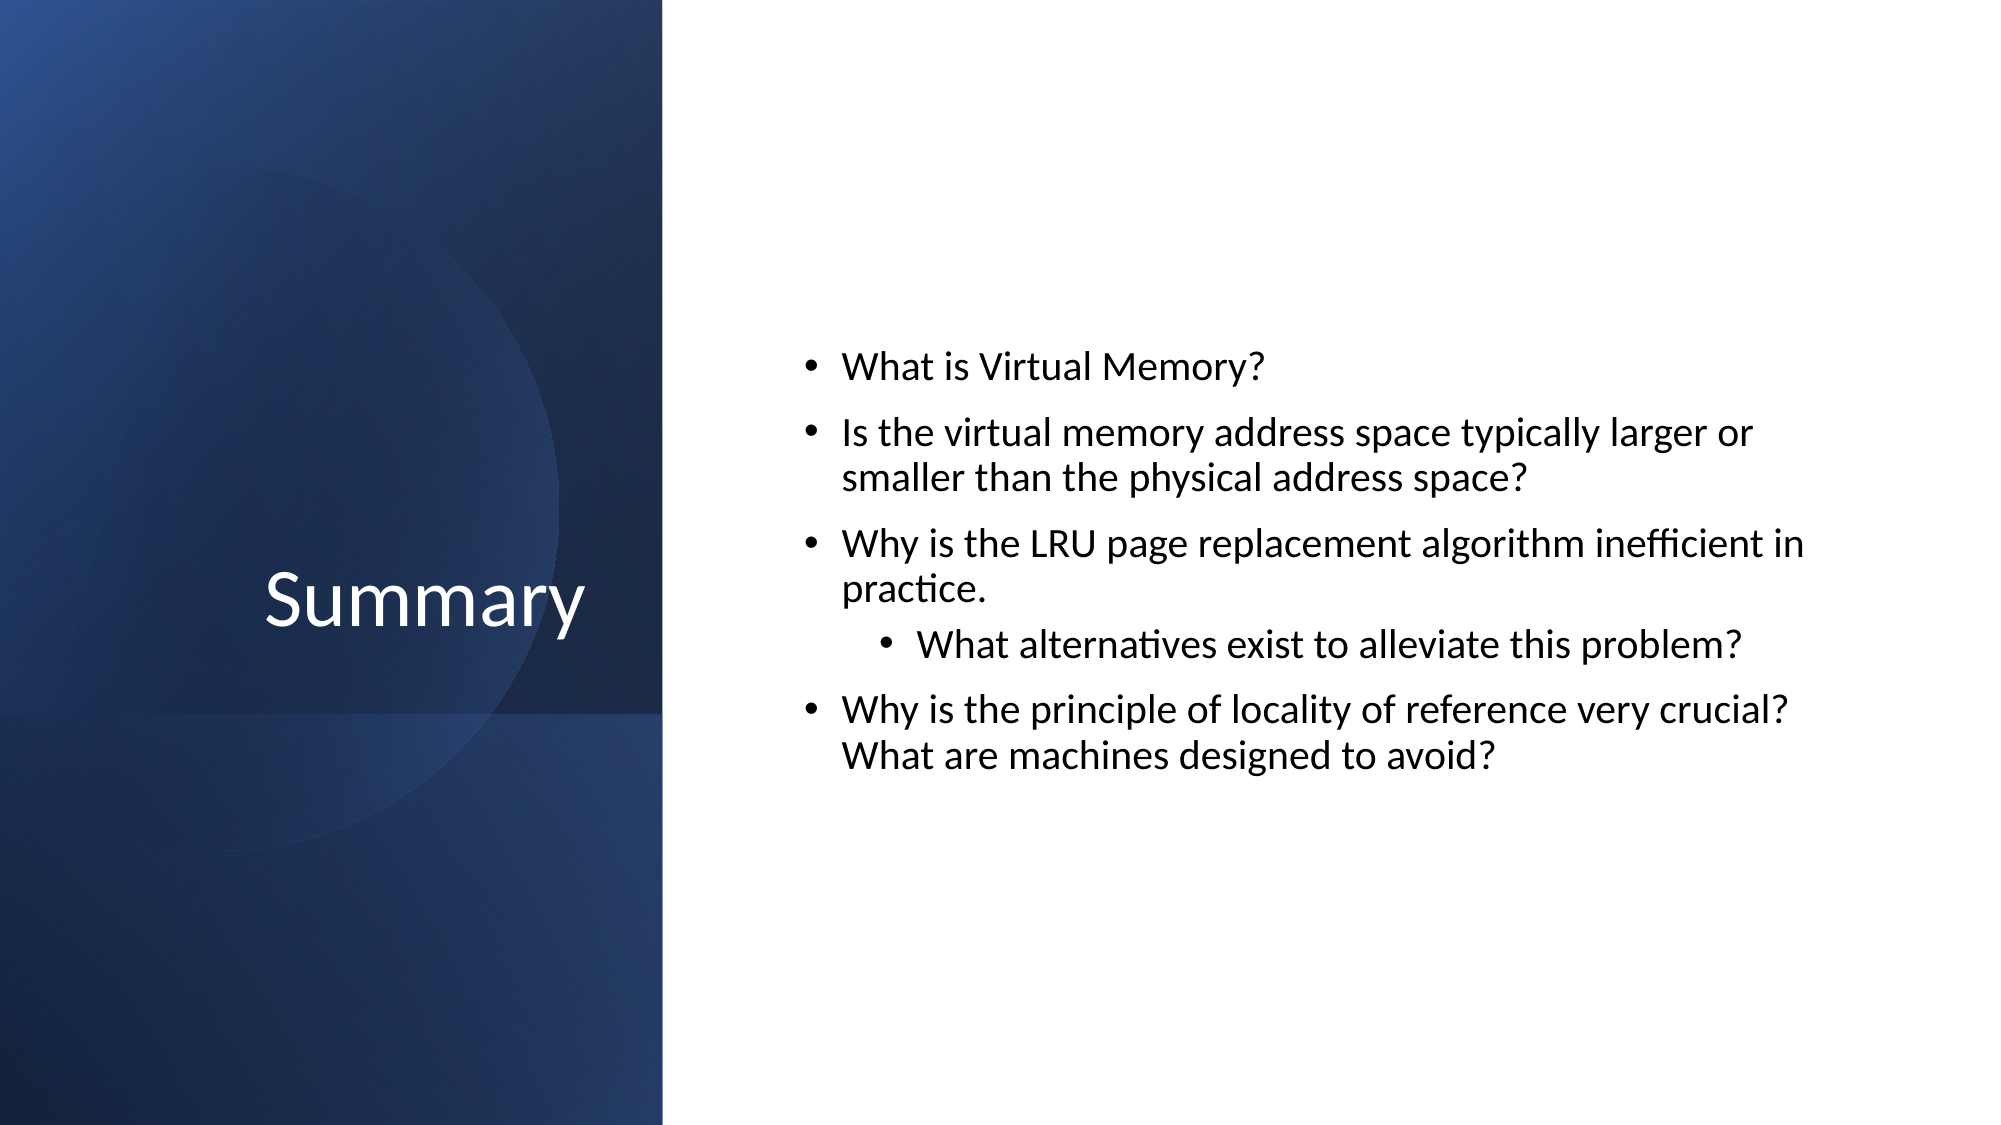

# Summary
What is Virtual Memory?
Is the virtual memory address space typically larger or smaller than the physical address space?
Why is the LRU page replacement algorithm inefficient in practice.
What alternatives exist to alleviate this problem?
Why is the principle of locality of reference very crucial? What are machines designed to avoid?